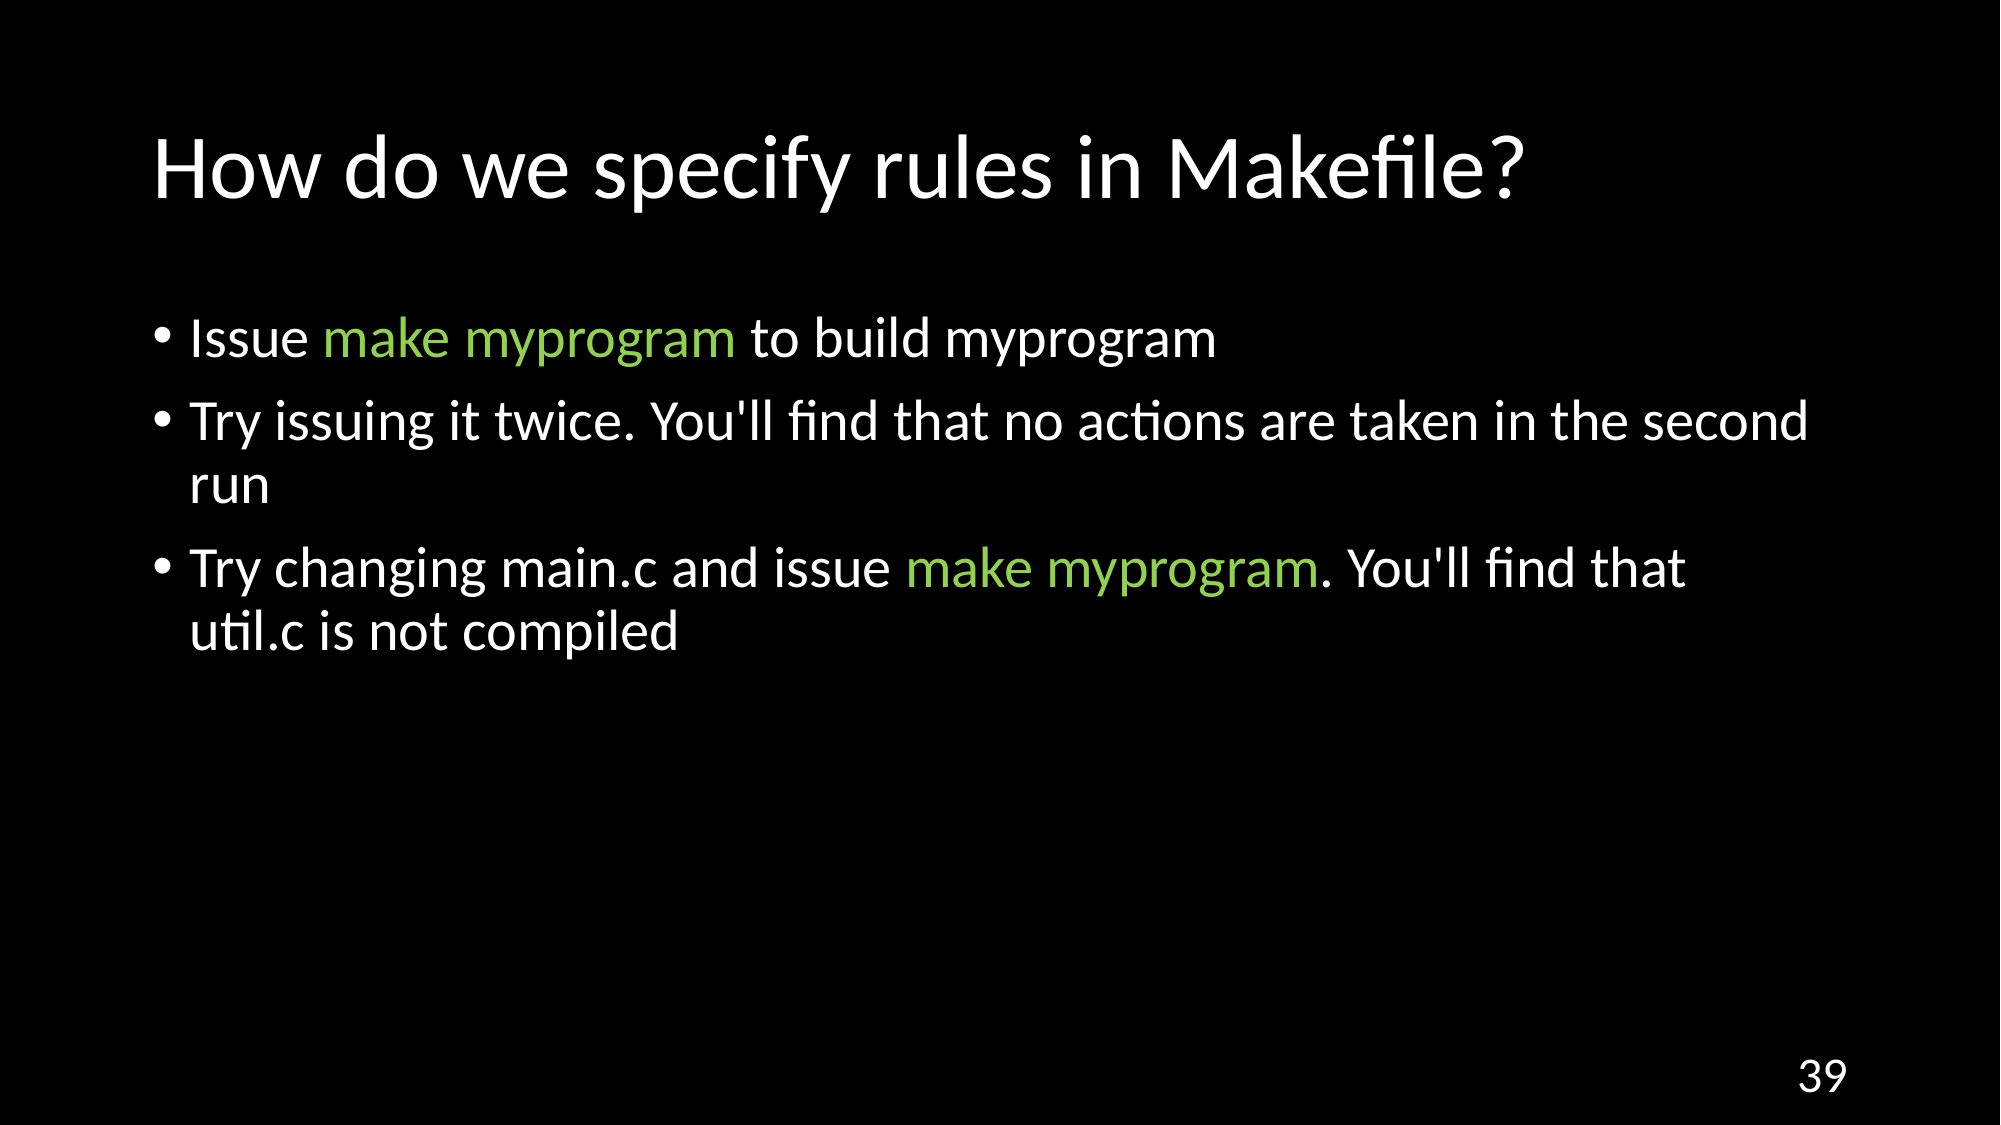

# How do we specify rules in Makefile?
Issue make myprogram to build myprogram
Try issuing it twice. You'll find that no actions are taken in the second run
Try changing main.c and issue make myprogram. You'll find that util.c is not compiled

39